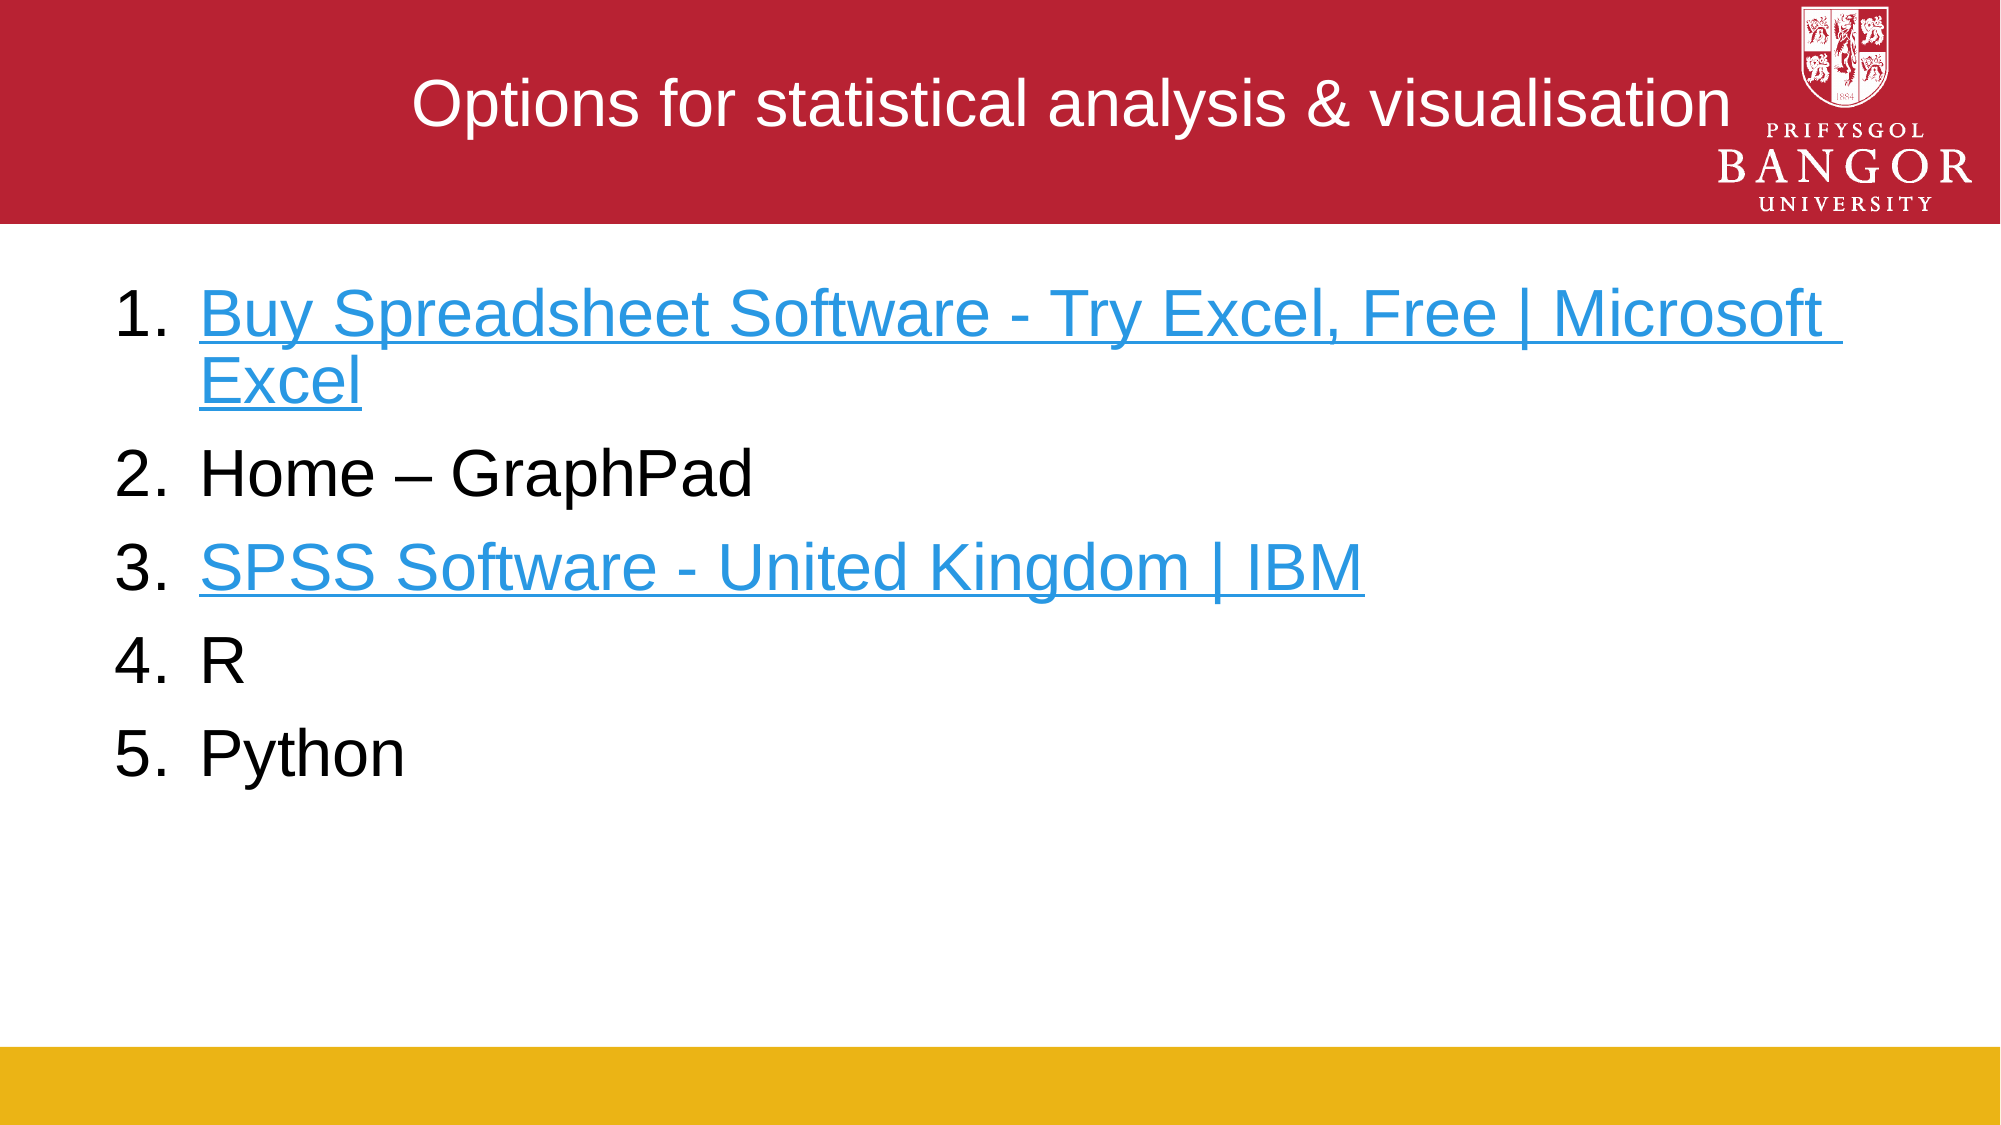

# Options for statistical analysis & visualisation
Buy Spreadsheet Software - Try Excel, Free | Microsoft Excel
Home – GraphPad
SPSS Software - United Kingdom | IBM
R
Python